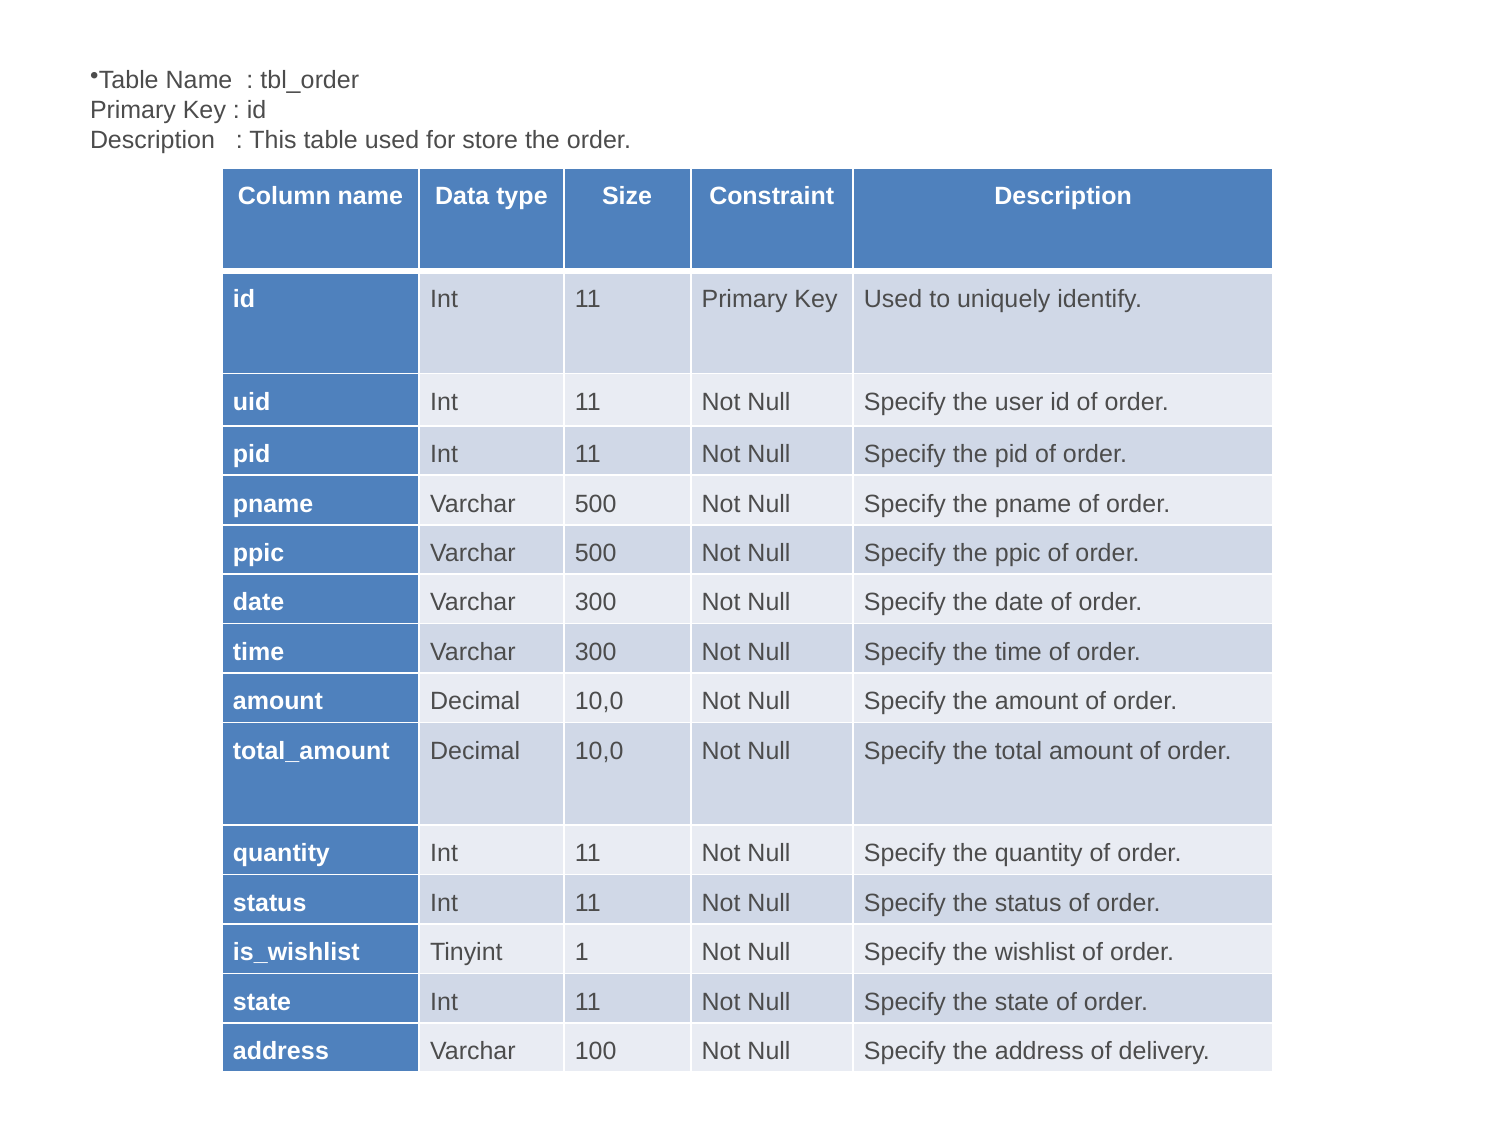

# Table Name  : tbl_order
Primary Key : id
Description   : This table used for store the order.

| Column name | Data type | Size | Constraint | Description |
| --- | --- | --- | --- | --- |
| id | Int | 11 | Primary Key | Used to uniquely identify. |
| uid | Int | 11 | Not Null | Specify the user id of order. |
| pid | Int | 11 | Not Null | Specify the pid of order. |
| pname | Varchar | 500 | Not Null | Specify the pname of order. |
| ppic | Varchar | 500 | Not Null | Specify the ppic of order. |
| date | Varchar | 300 | Not Null | Specify the date of order. |
| time | Varchar | 300 | Not Null | Specify the time of order. |
| amount | Decimal | 10,0 | Not Null | Specify the amount of order. |
| total\_amount | Decimal | 10,0 | Not Null | Specify the total amount of order. |
| quantity | Int | 11 | Not Null | Specify the quantity of order. |
| status | Int | 11 | Not Null | Specify the status of order. |
| is\_wishlist | Tinyint | 1 | Not Null | Specify the wishlist of order. |
| state | Int | 11 | Not Null | Specify the state of order. |
| address | Varchar | 100 | Not Null | Specify the address of delivery. |